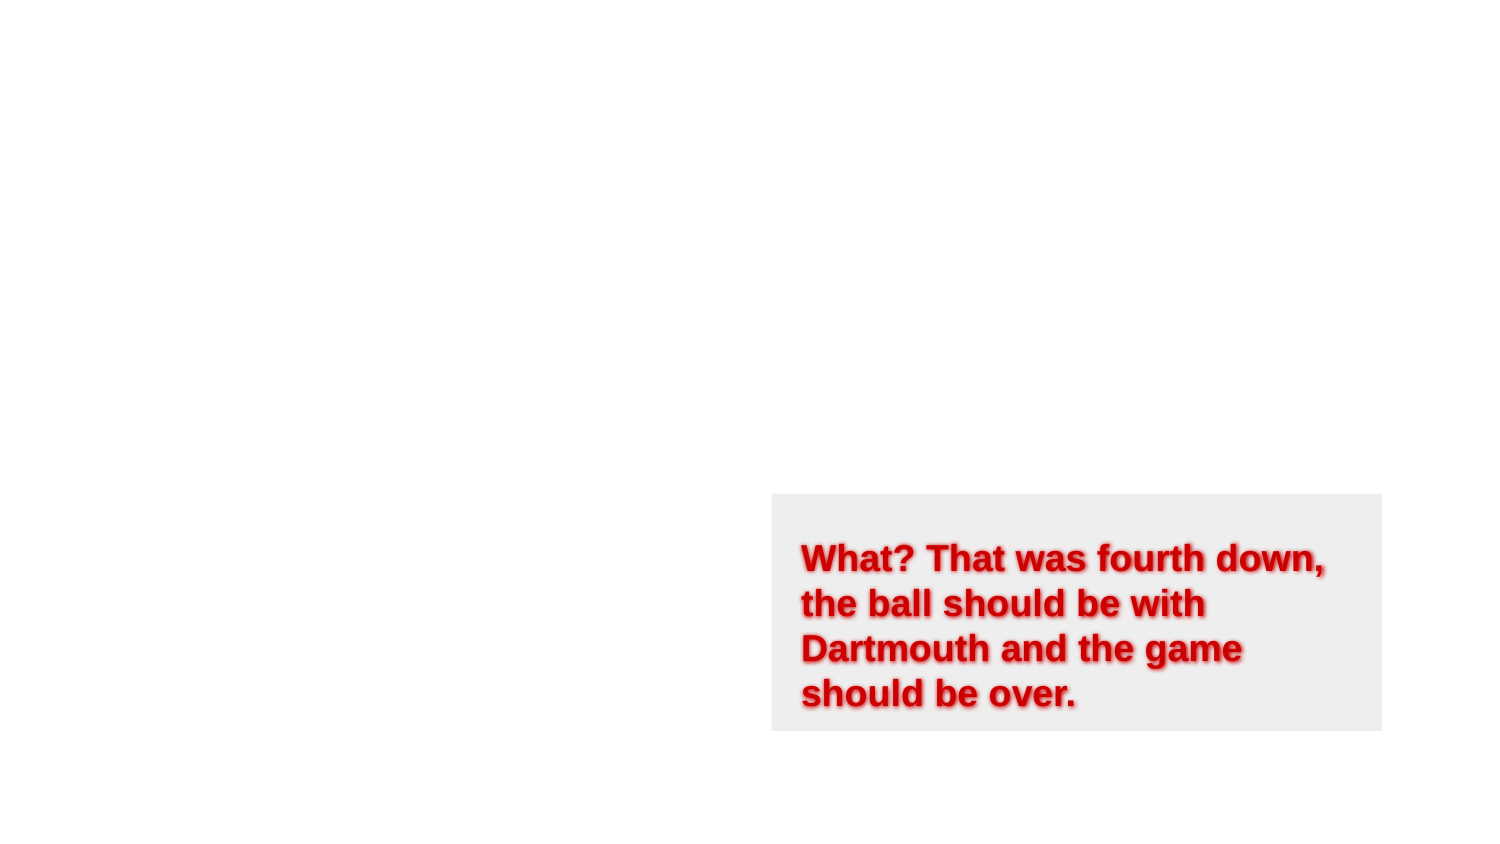

What? That was fourth down, the ball should be with Dartmouth and the game should be over.